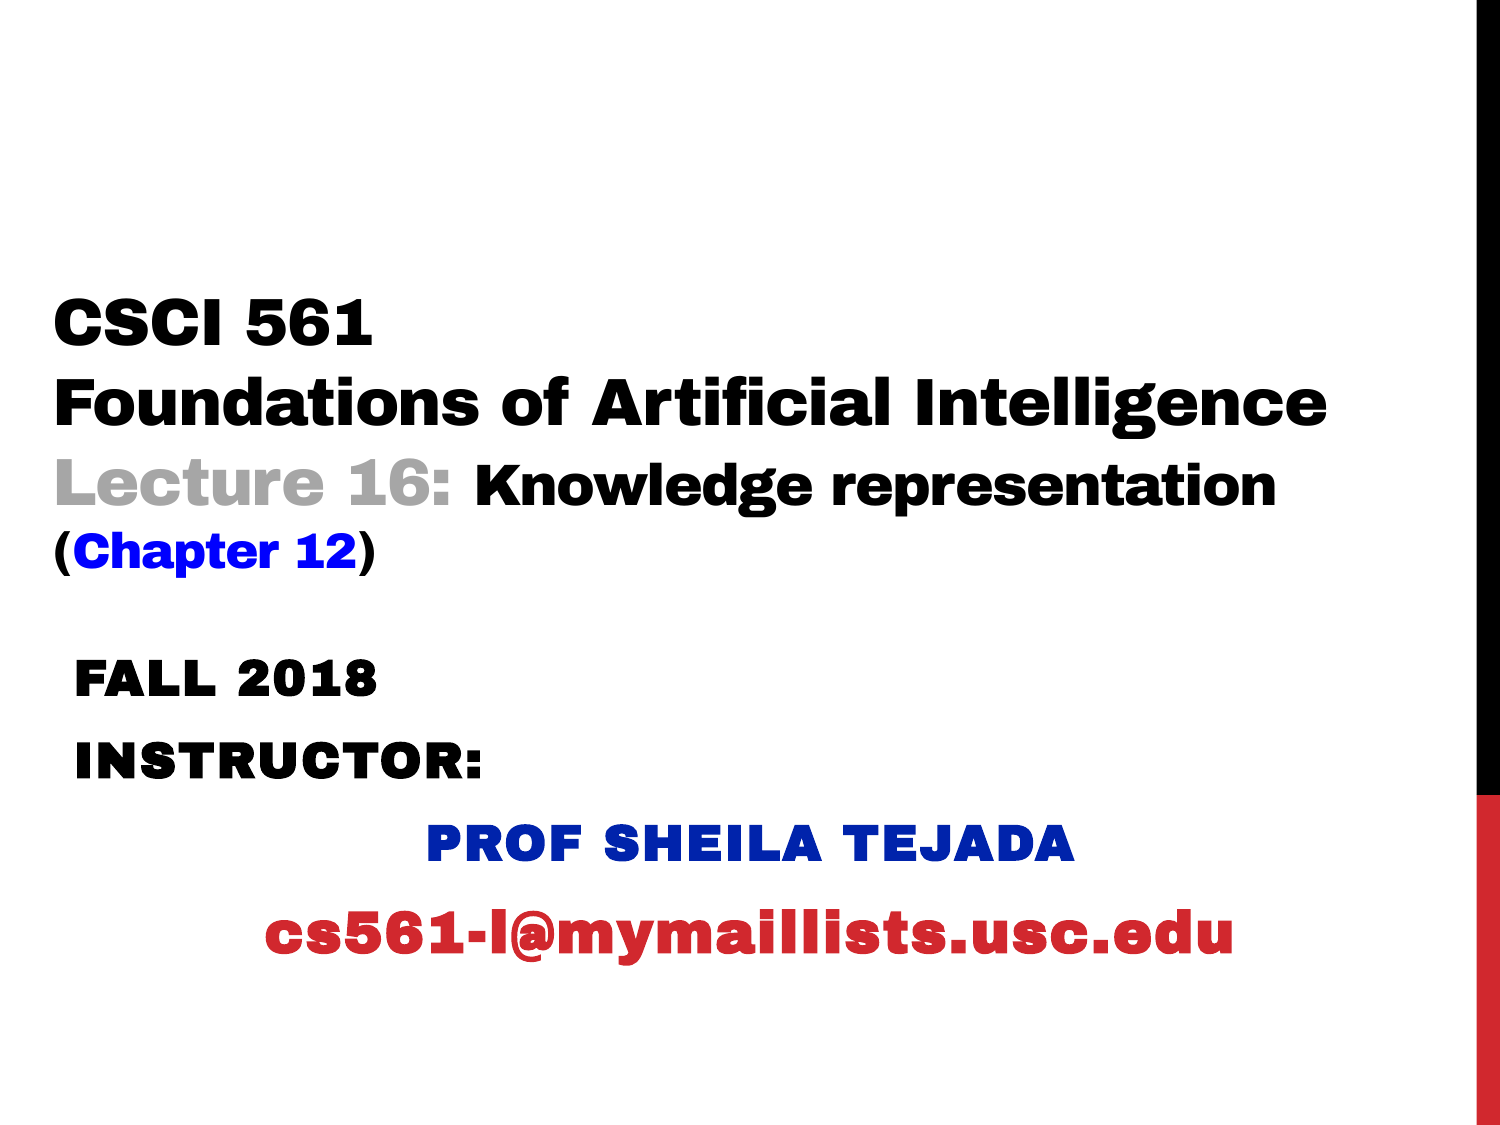

# CSCI 561 Foundations of Artificial Intelligence Lecture 16: Knowledge representation (Chapter 12)
FALL 2018
Instructor:
Prof Sheila Tejada
cs561-l@mymaillists.usc.edu